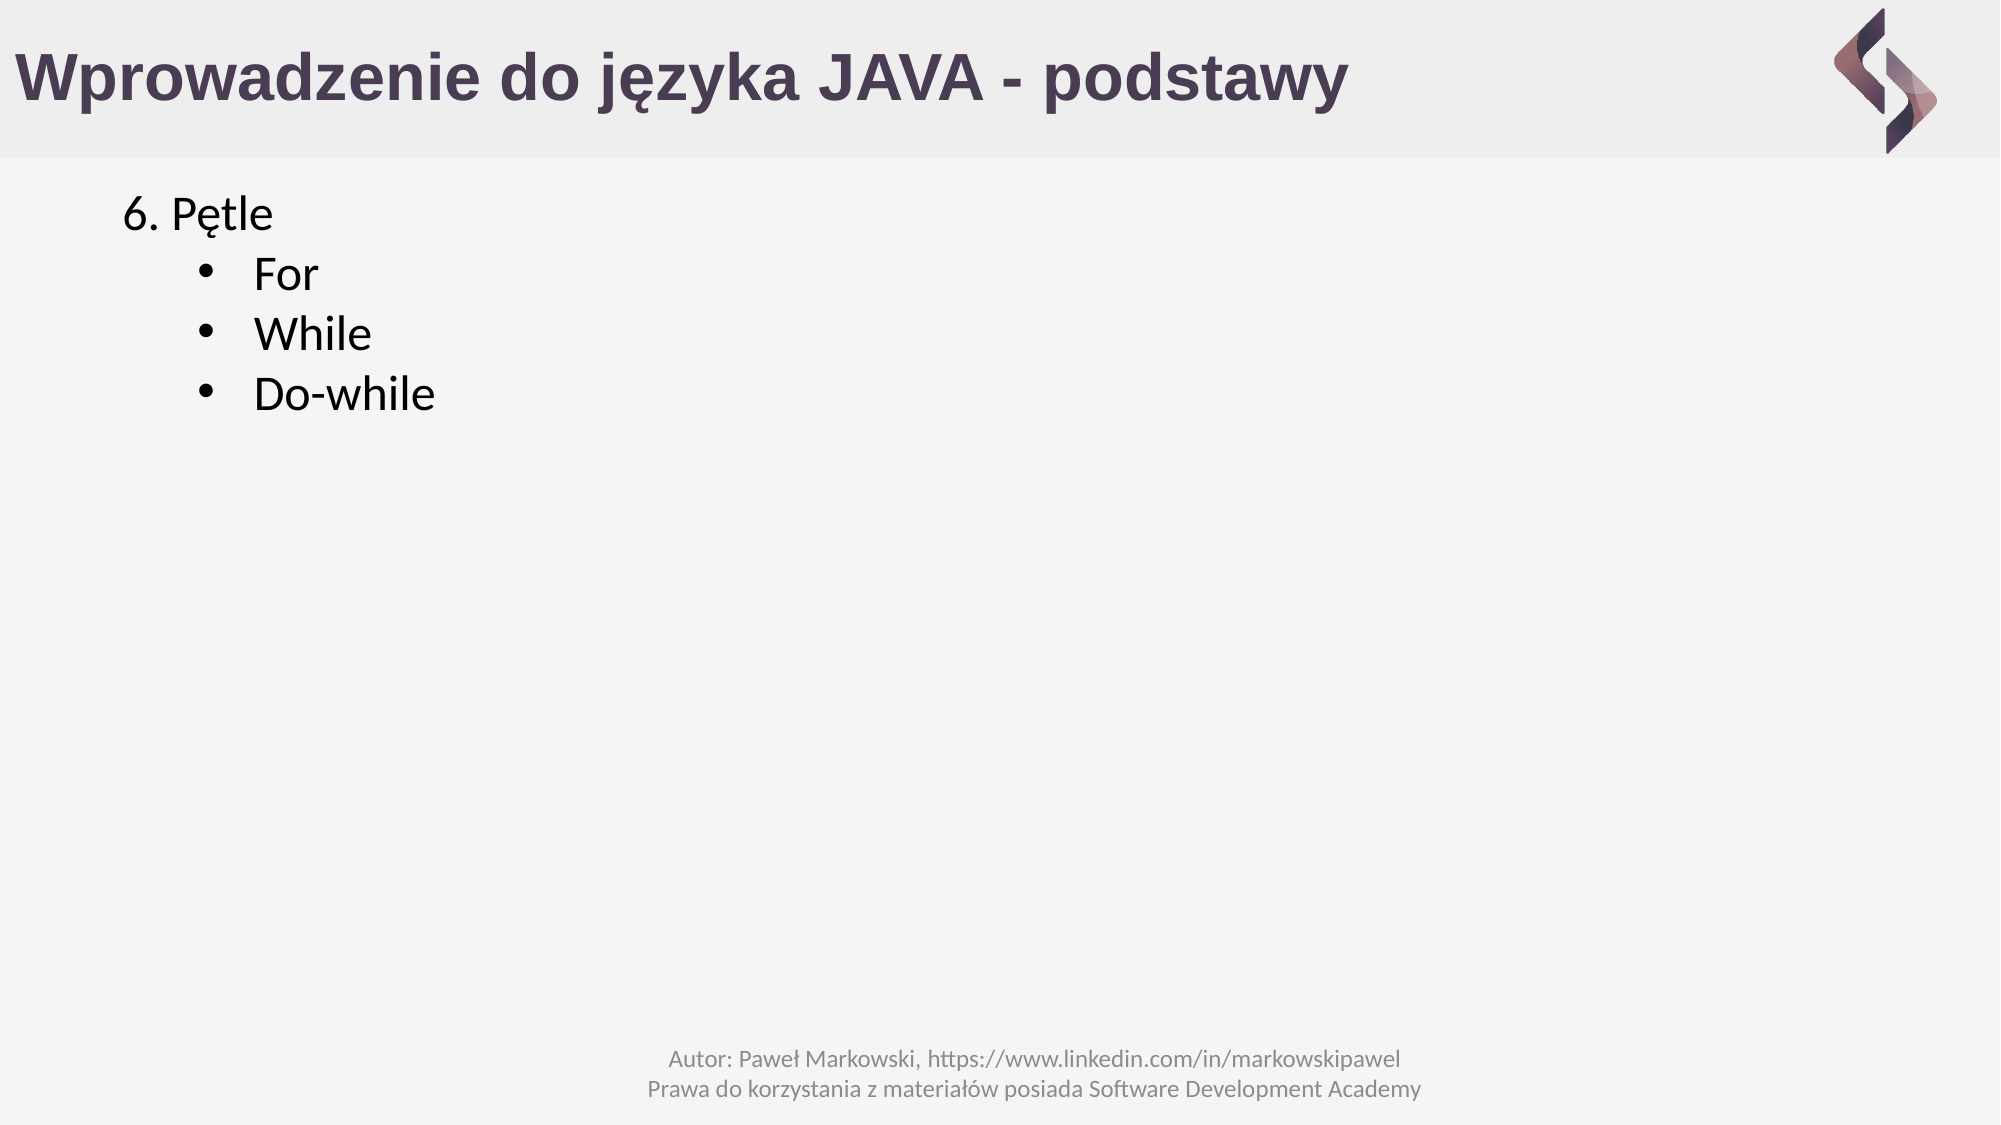

# Wprowadzenie do języka JAVA - podstawy
6. Pętle
For
While
Do-while

Autor: Paweł Markowski, https://www.linkedin.com/in/markowskipawel
Prawa do korzystania z materiałów posiada Software Development Academy